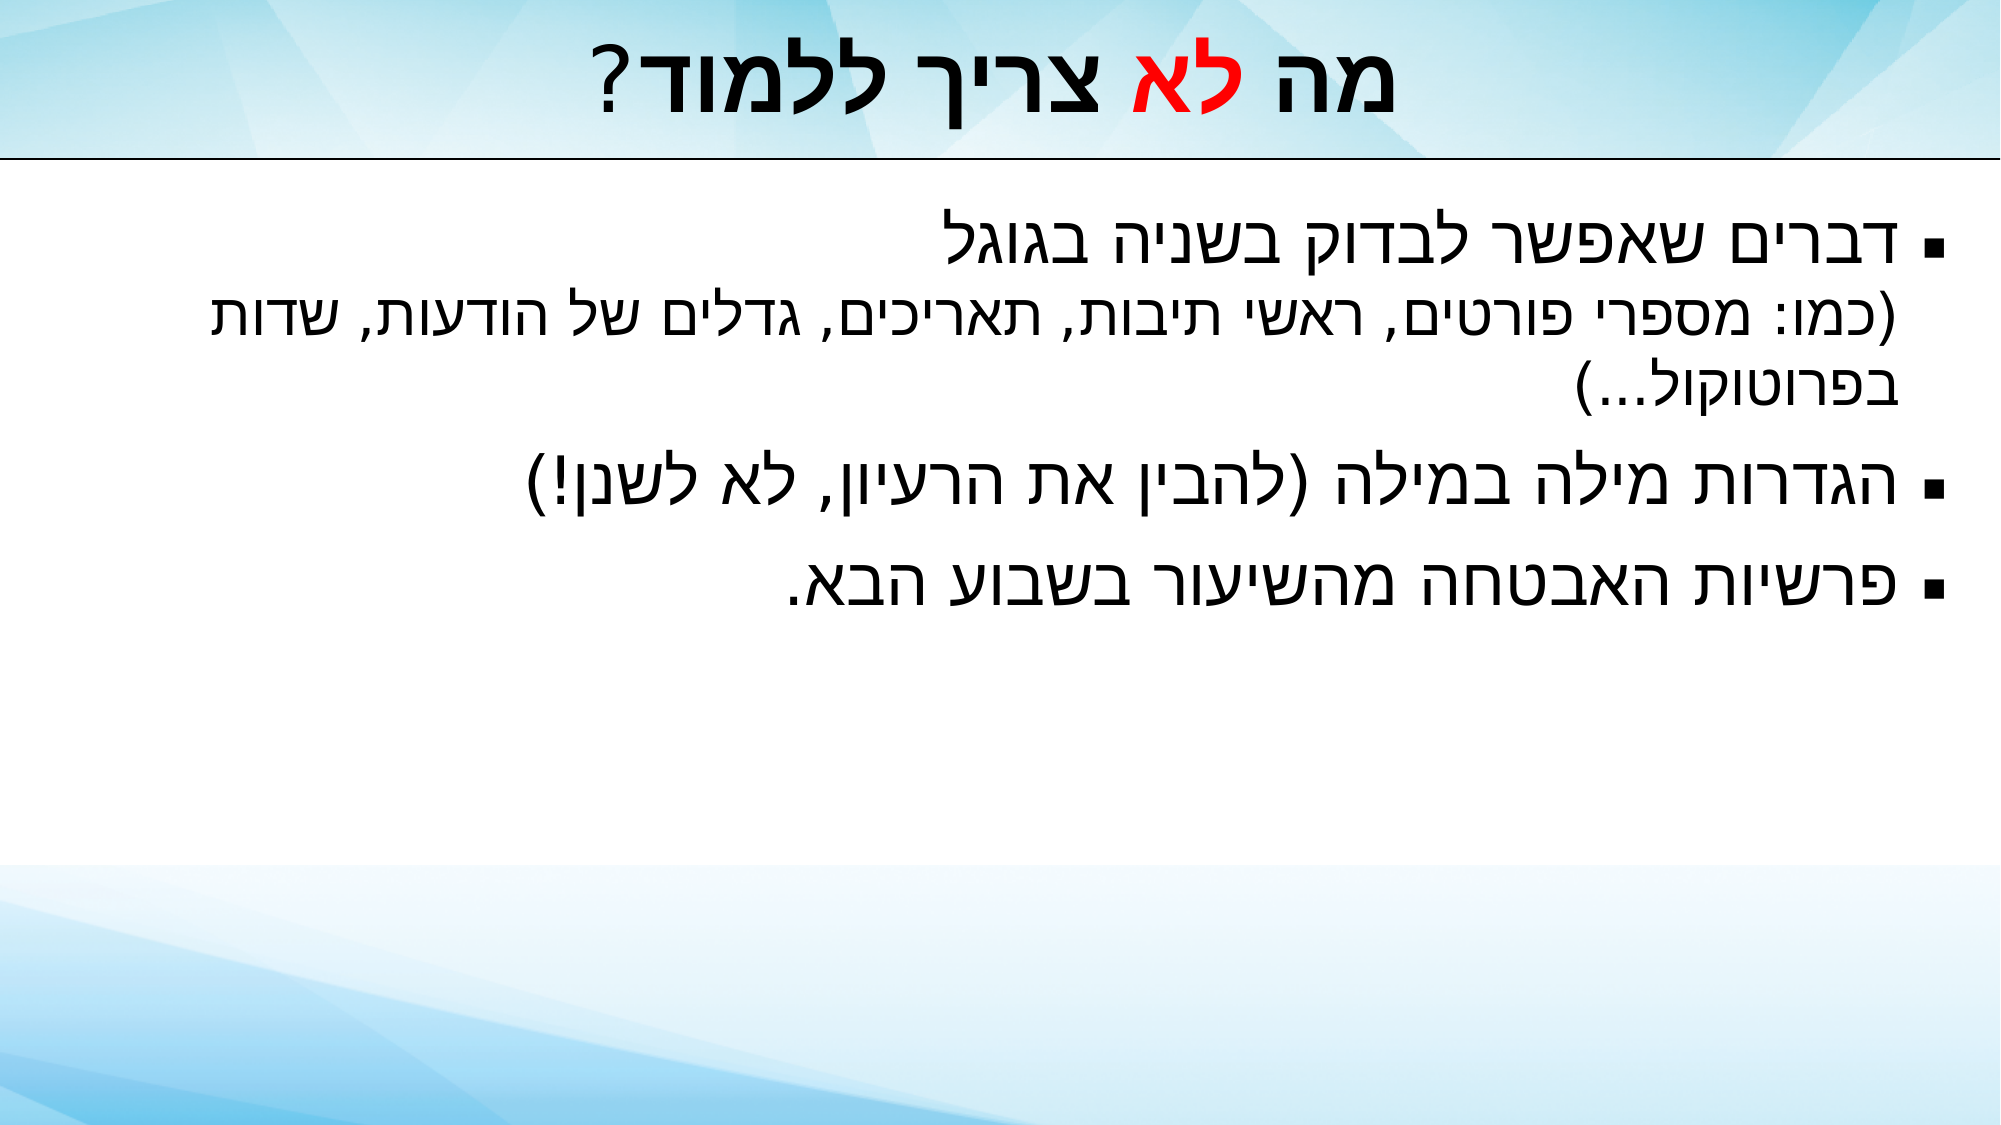

# מה לא צריך ללמוד?
דברים שאפשר לבדוק בשניה בגוגל
(כמו: מספרי פורטים, ראשי תיבות, תאריכים, גדלים של הודעות, שדות בפרוטוקול...)
הגדרות מילה במילה (להבין את הרעיון, לא לשנן!)
פרשיות האבטחה מהשיעור בשבוע הבא.